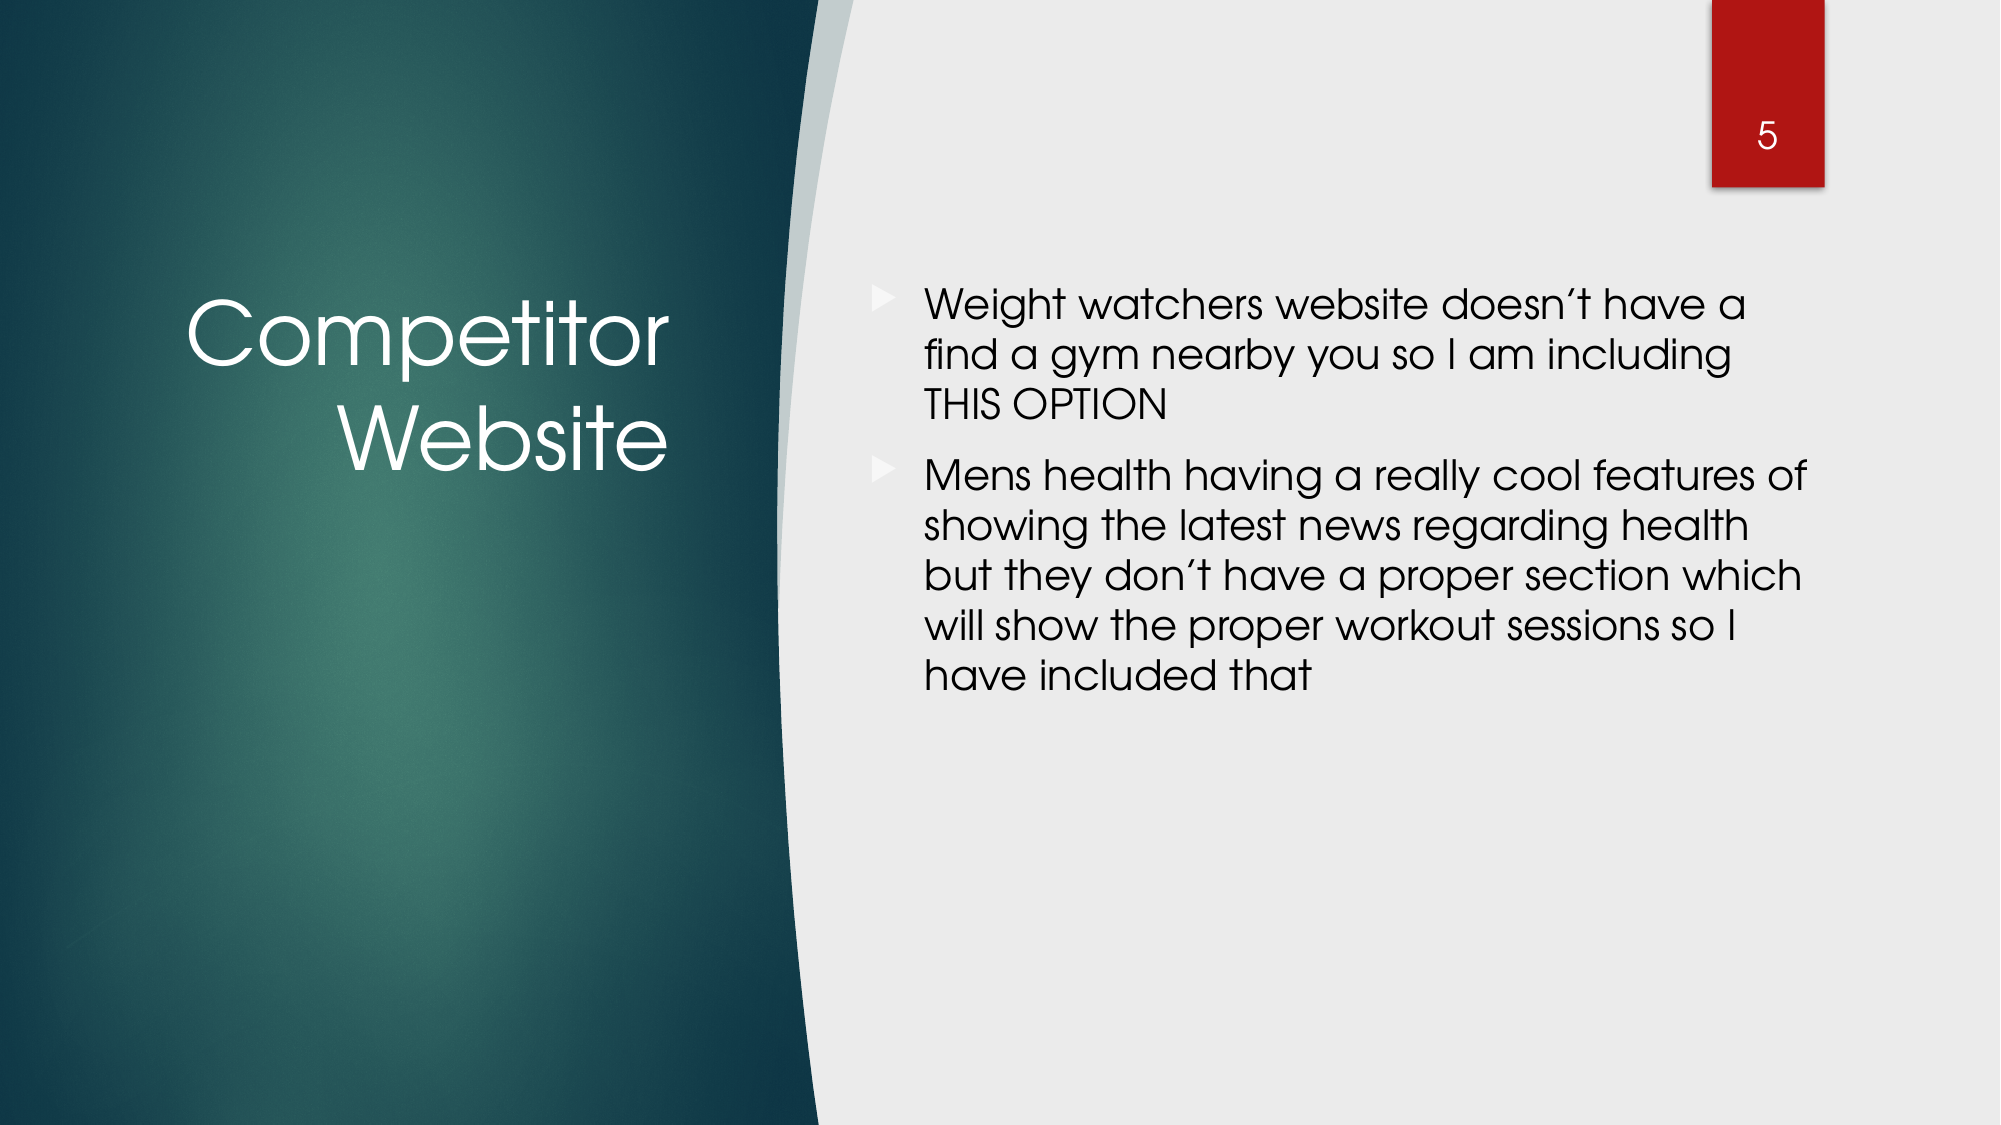

5
# Competitor Website
Weight watchers website doesn’t have a find a gym nearby you so I am including THIS OPTION
Mens health having a really cool features of showing the latest news regarding health but they don’t have a proper section which will show the proper workout sessions so I have included that